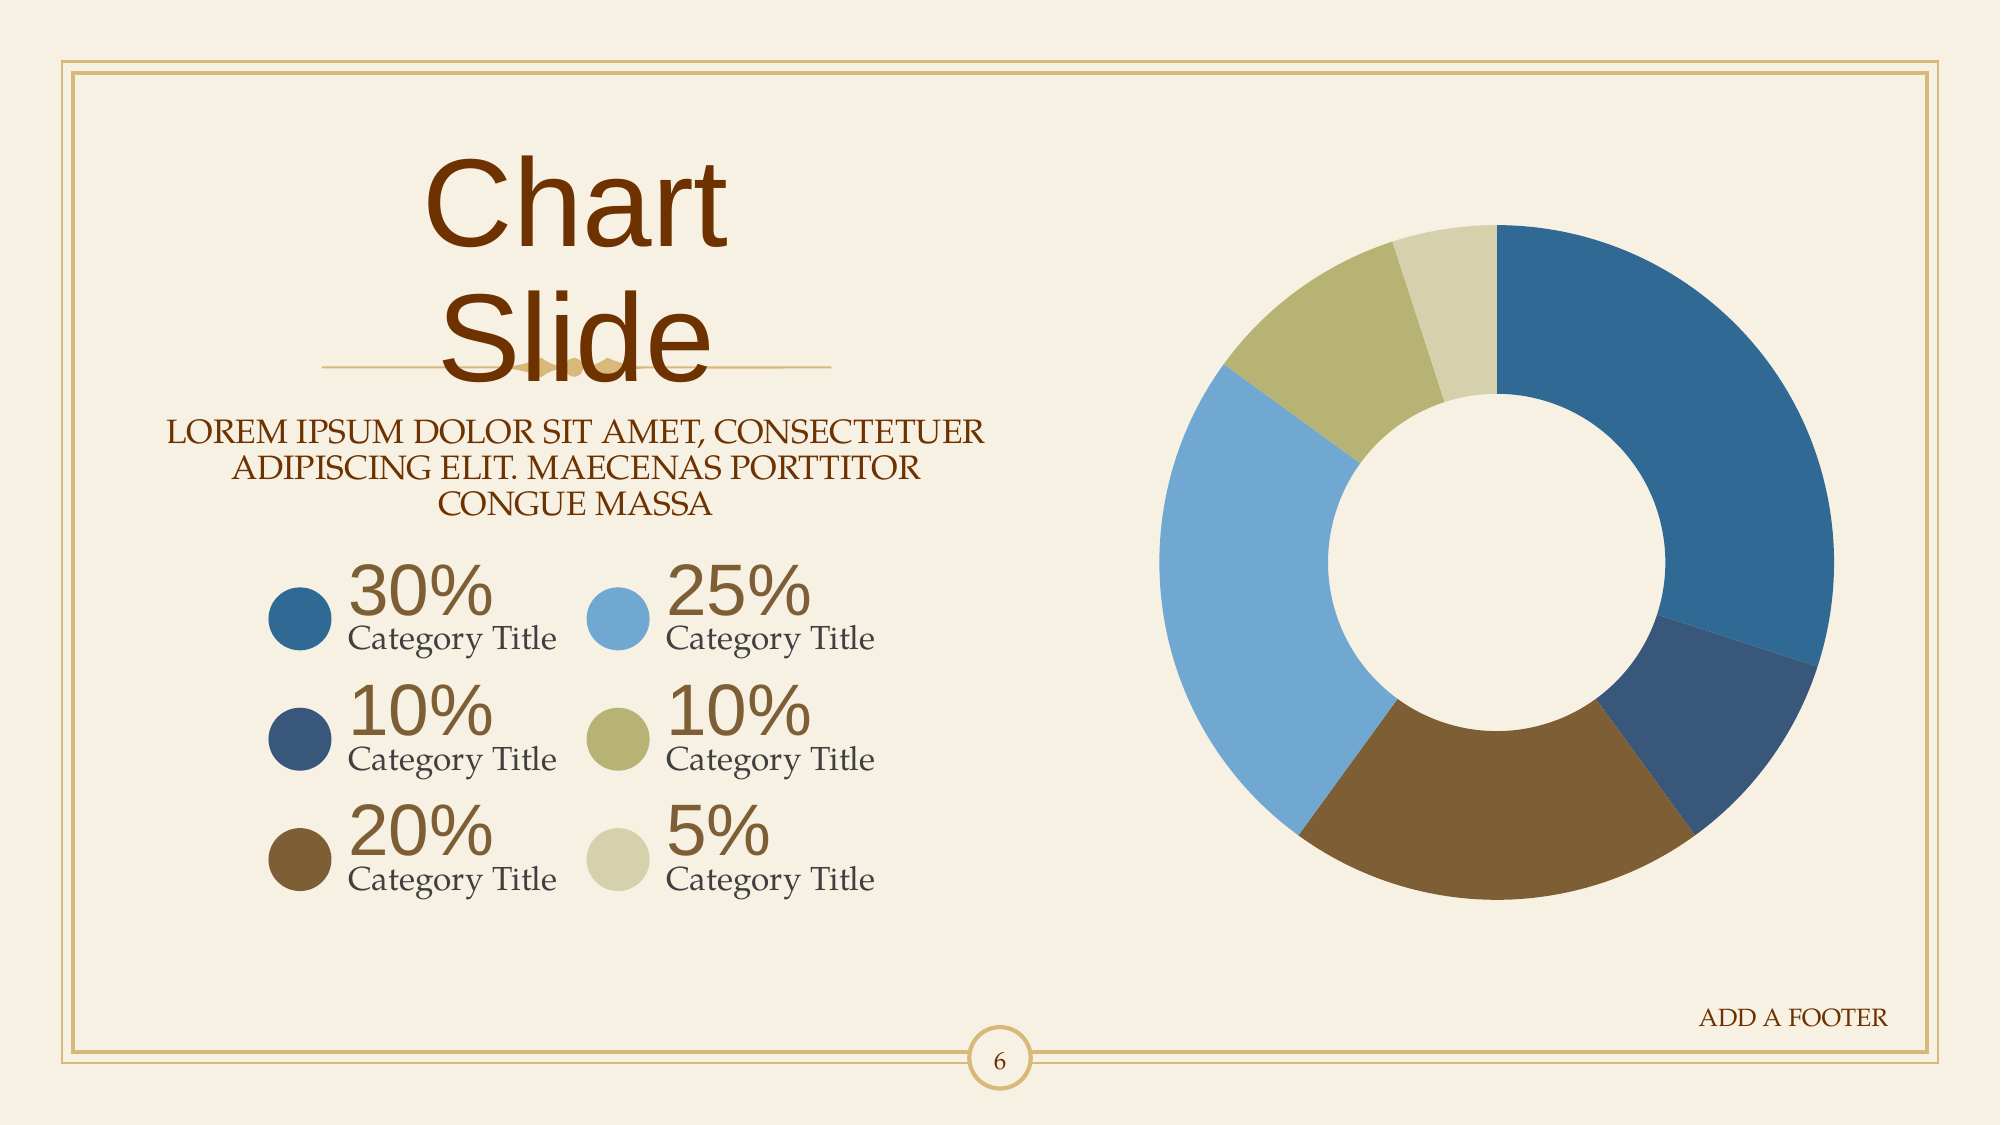

### Chart

| Category | Sales |
|---|---|
| 1st Qtr | 30.0 |
| 2nd Qtr | 10.0 |
| 3rd Qtr | 20.0 |
| 4th Qtr | 25.0 |
# Chart Slide
LOREM IPSUM DOLOR SIT AMET, CONSECTETUER ADIPISCING ELIT. MAECENAS PORTTITOR CONGUE MASSA
30%
25%

Category Title
Category Title
10%
10%

Category Title
Category Title
20%
5%

Category Title
Category Title
ADD A FOOTER
6